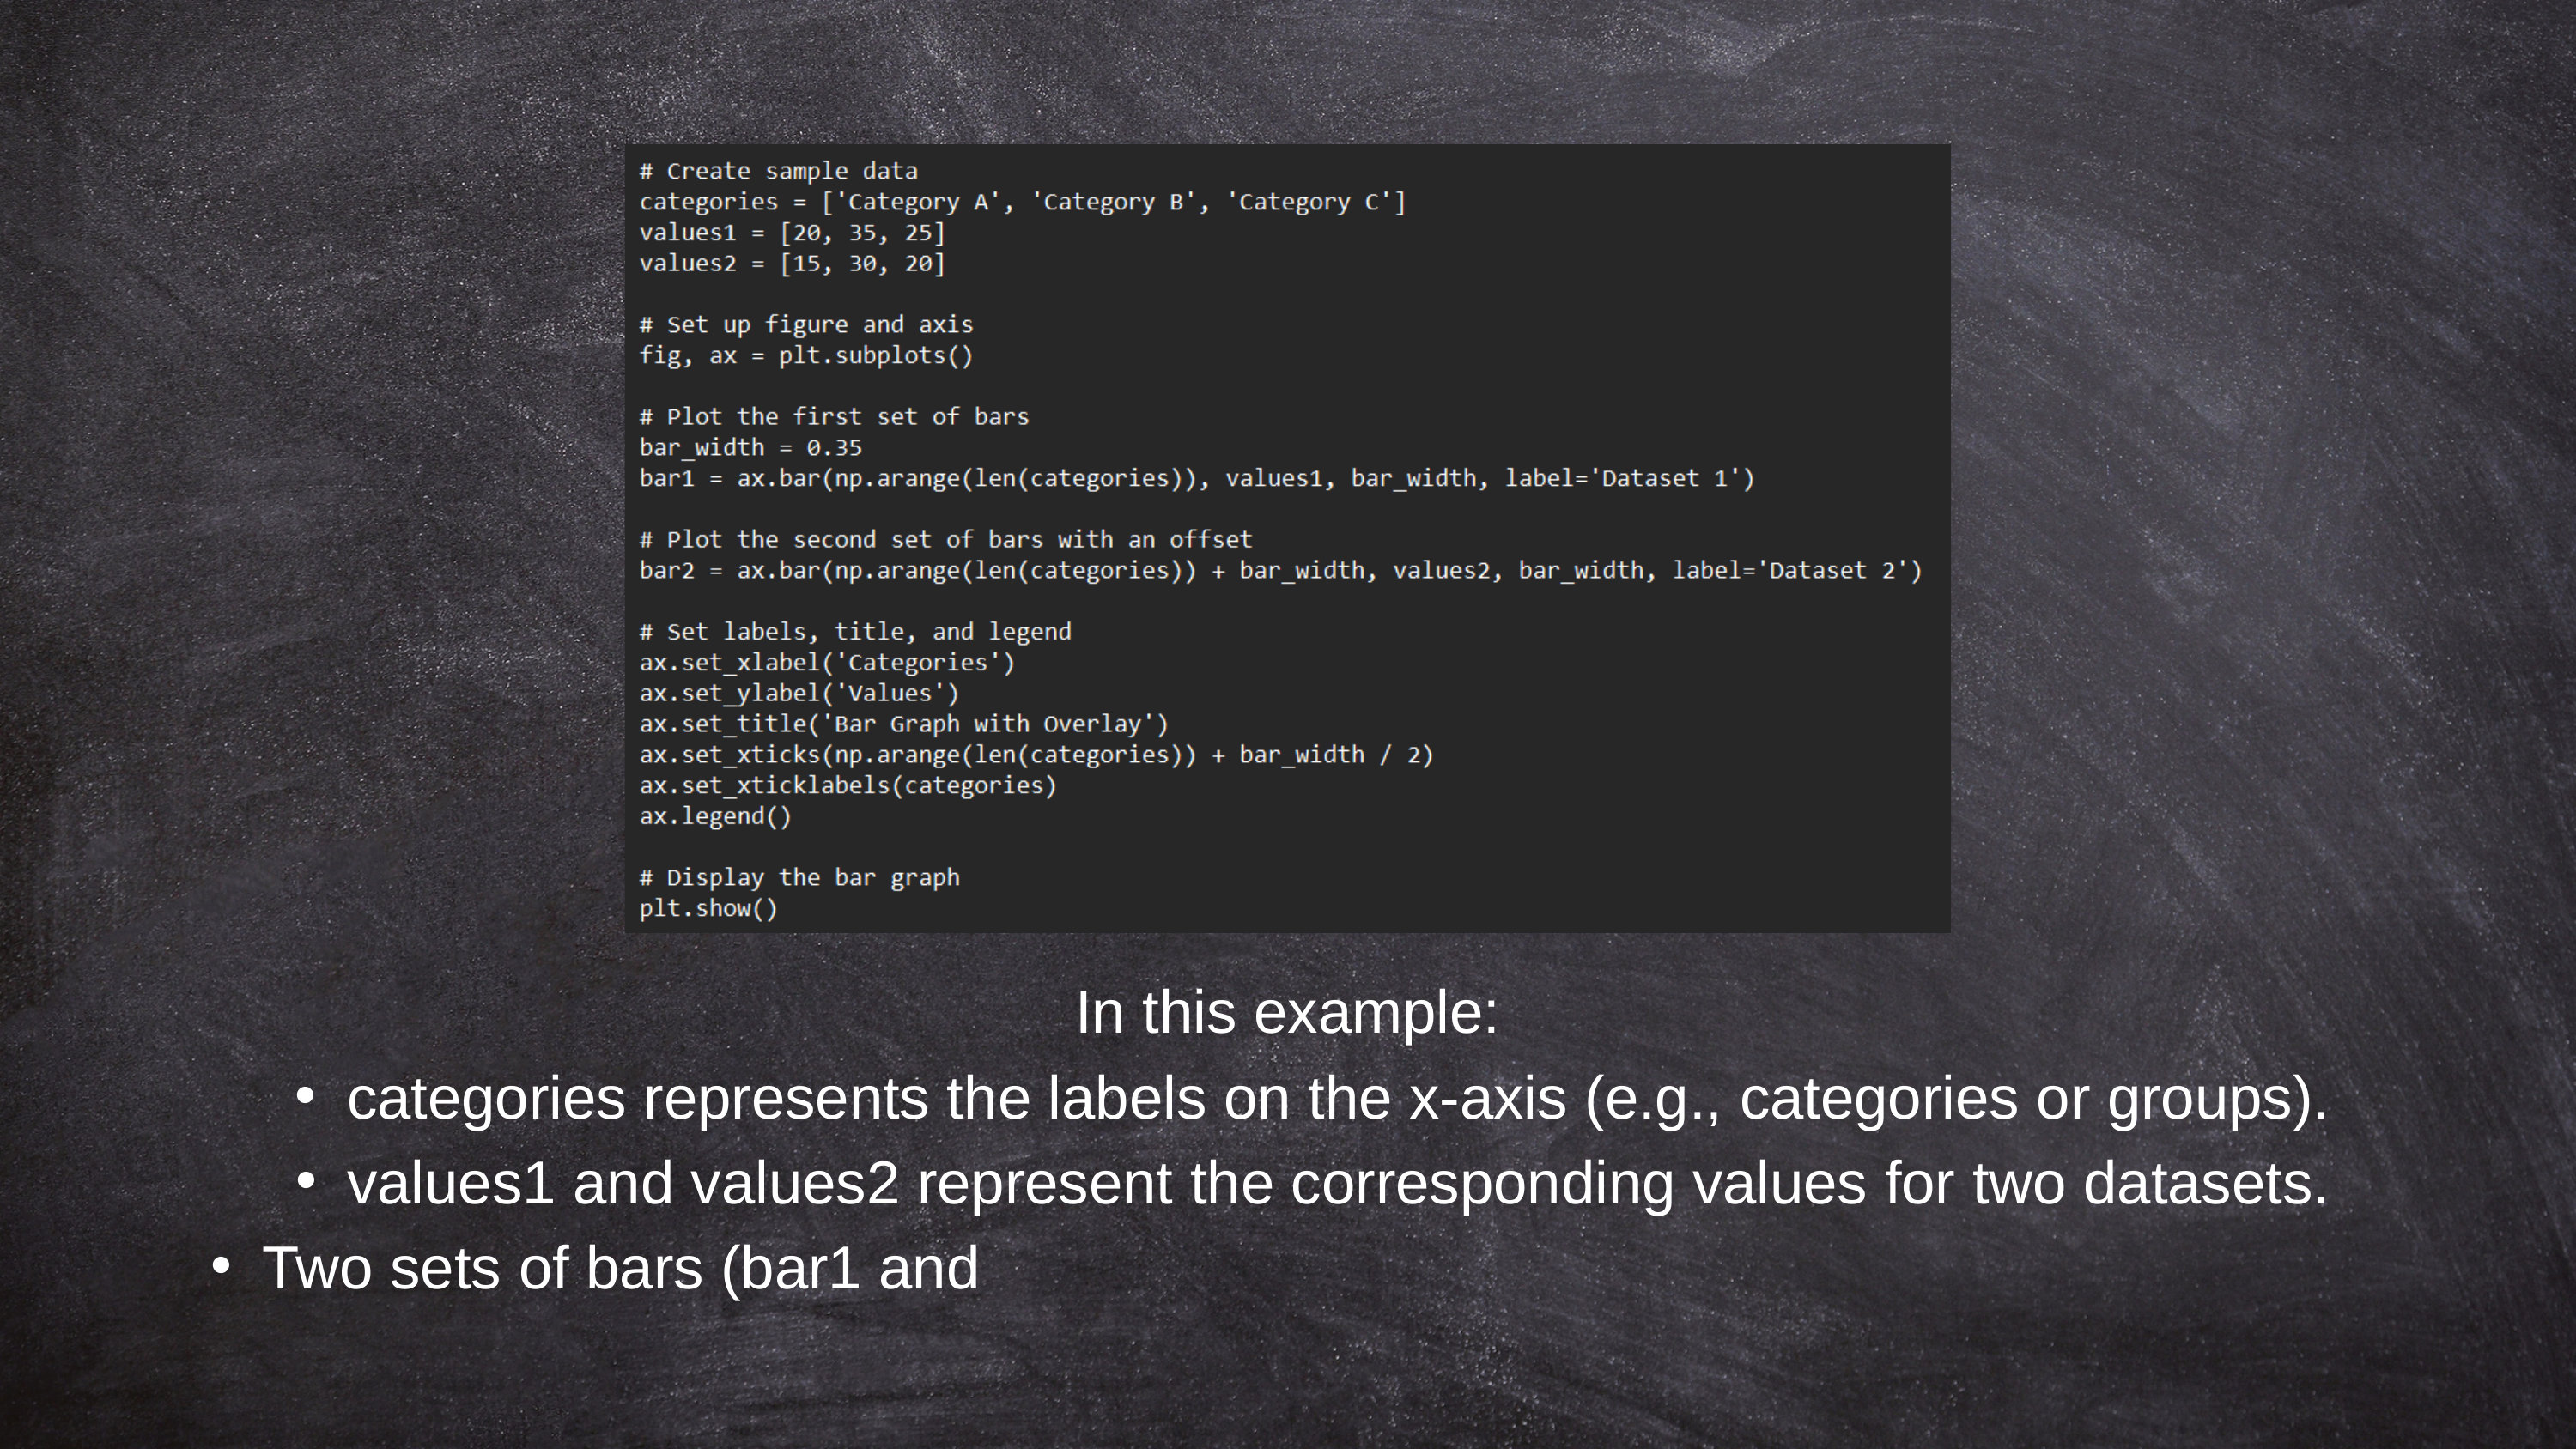

In this example:
categories represents the labels on the x-axis (e.g., categories or groups).
values1 and values2 represent the corresponding values for two datasets.
Two sets of bars (bar1 and